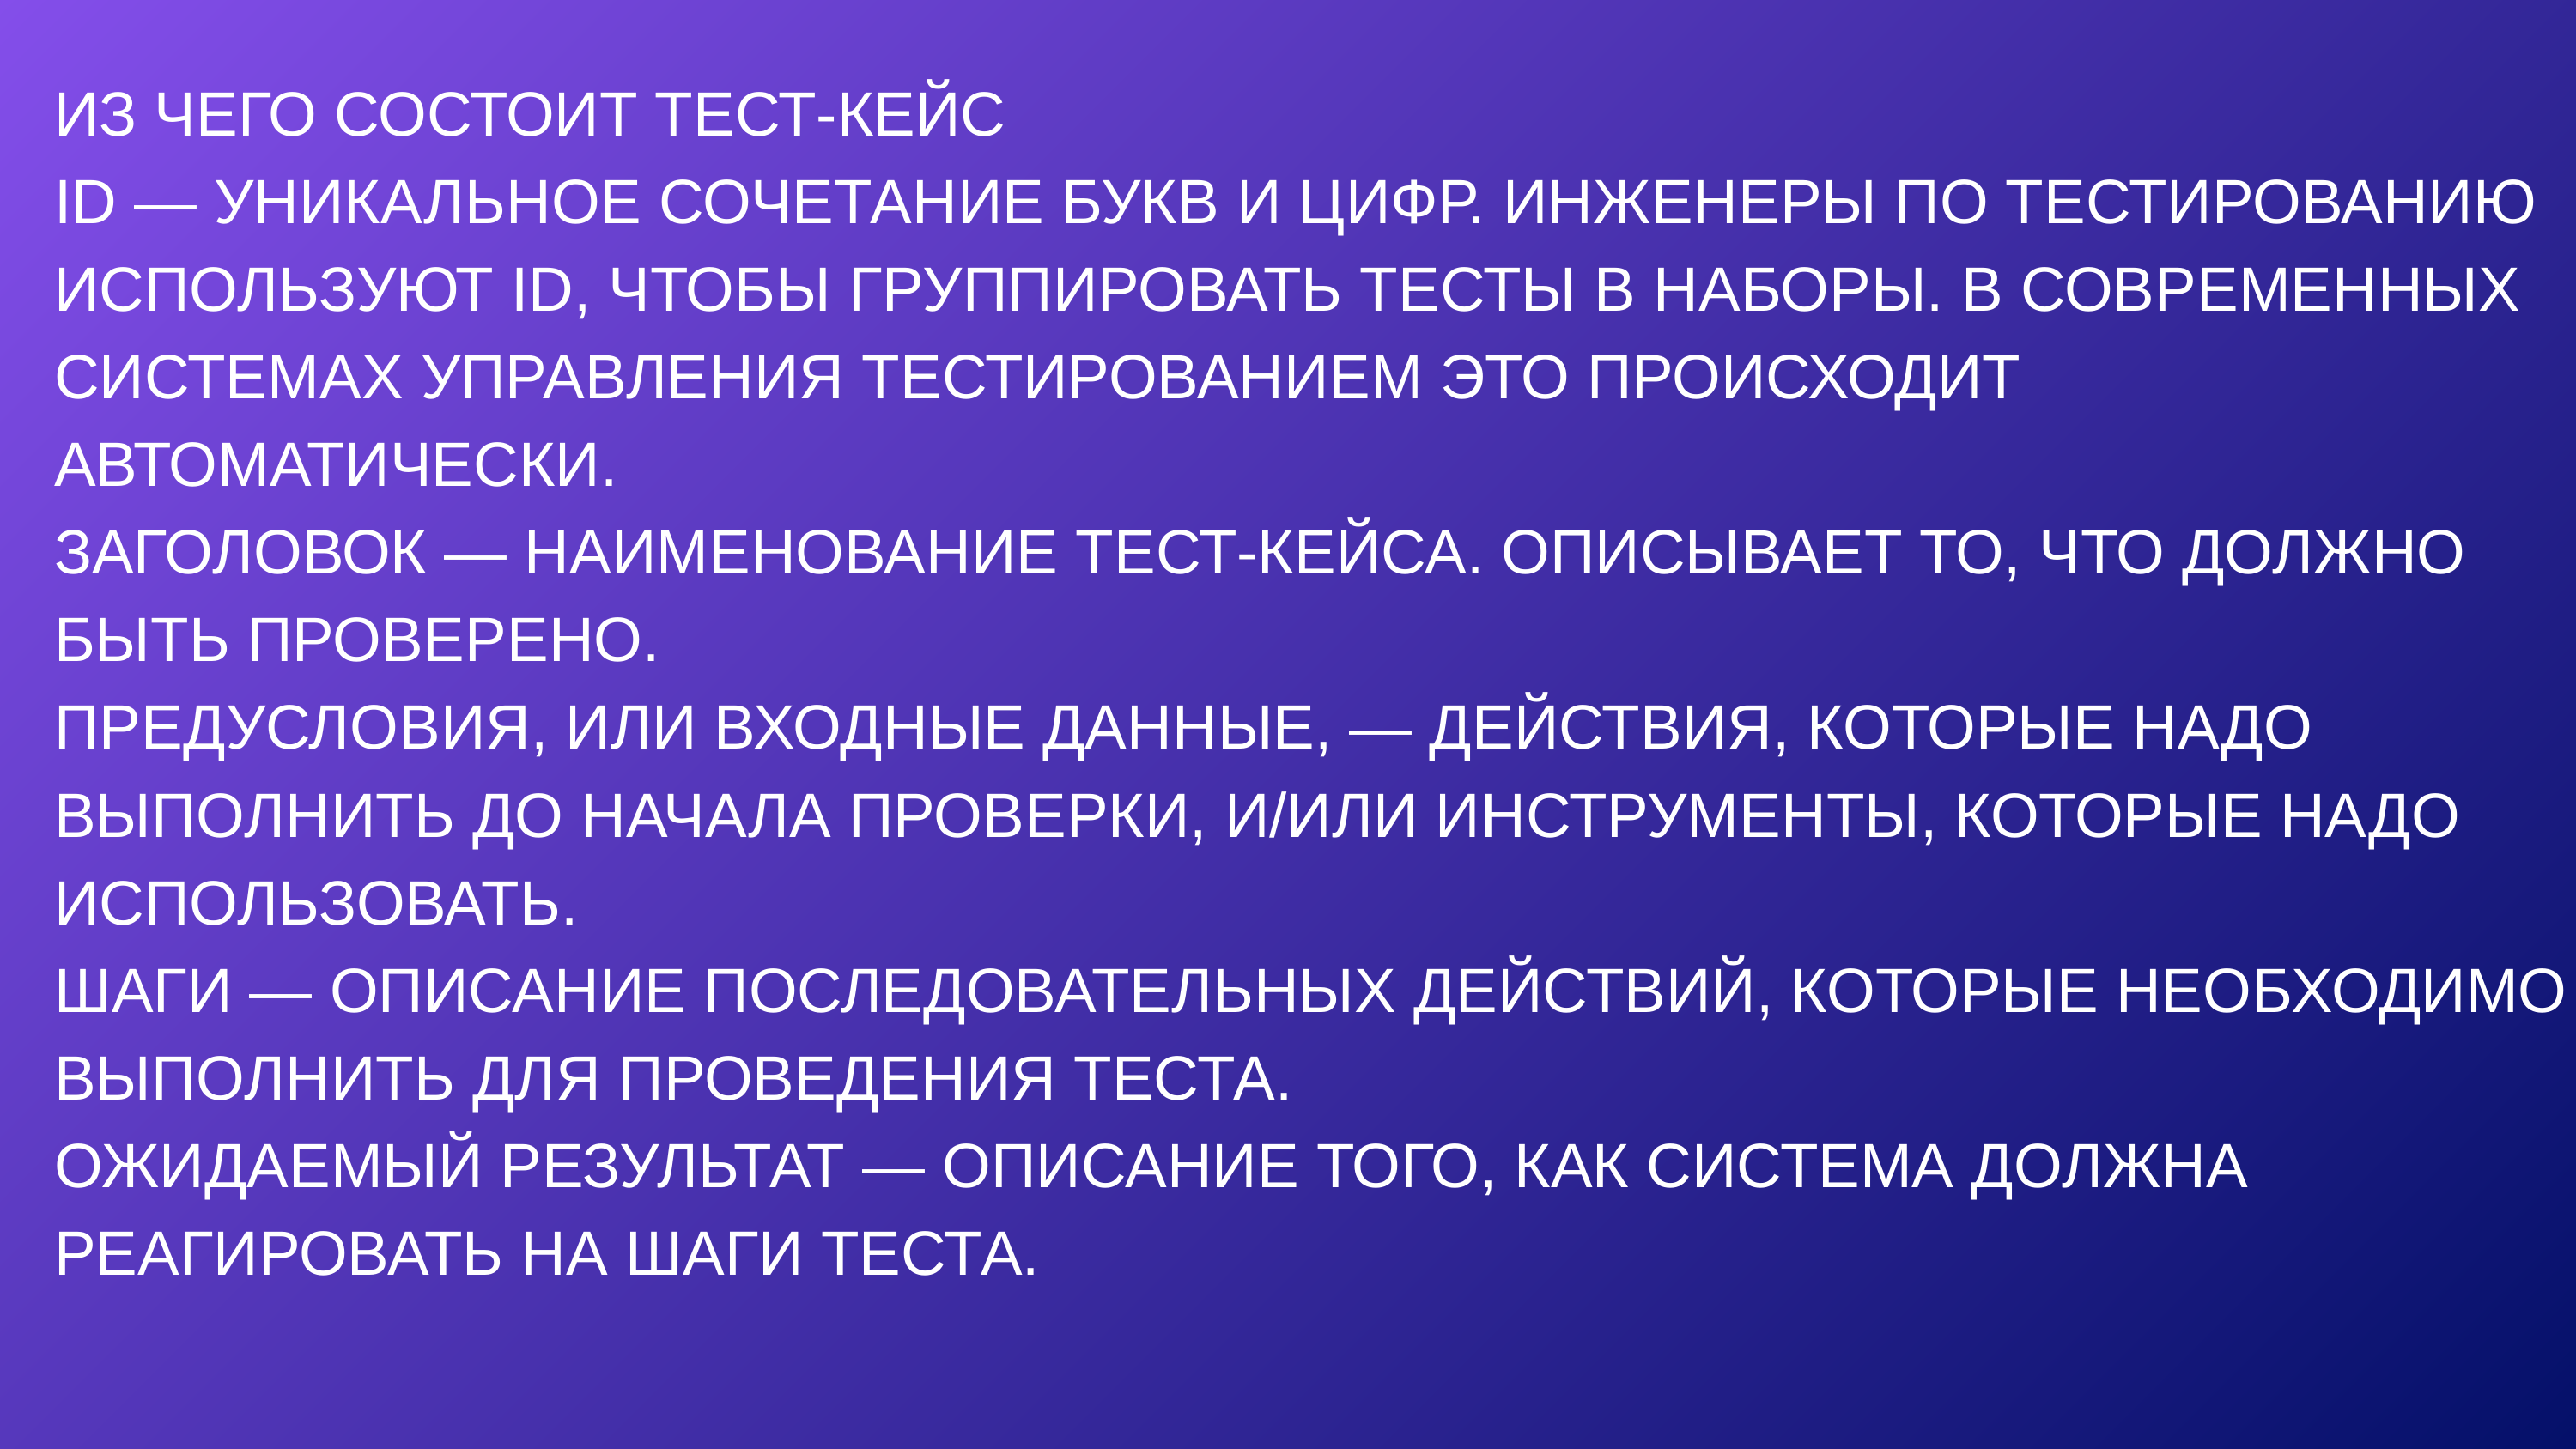

ИЗ ЧЕГО СОСТОИТ ТЕСТ-КЕЙС
ID — УНИКАЛЬНОЕ СОЧЕТАНИЕ БУКВ И ЦИФР. ИНЖЕНЕРЫ ПО ТЕСТИРОВАНИЮ ИСПОЛЬЗУЮТ ID, ЧТОБЫ ГРУППИРОВАТЬ ТЕСТЫ В НАБОРЫ. В СОВРЕМЕННЫХ СИСТЕМАХ УПРАВЛЕНИЯ ТЕСТИРОВАНИЕМ ЭТО ПРОИСХОДИТ АВТОМАТИЧЕСКИ.
ЗАГОЛОВОК — НАИМЕНОВАНИЕ ТЕСТ-КЕЙСА. ОПИСЫВАЕТ ТО, ЧТО ДОЛЖНО БЫТЬ ПРОВЕРЕНО.
ПРЕДУСЛОВИЯ, ИЛИ ВХОДНЫЕ ДАННЫЕ, — ДЕЙСТВИЯ, КОТОРЫЕ НАДО ВЫПОЛНИТЬ ДО НАЧАЛА ПРОВЕРКИ, И/ИЛИ ИНСТРУМЕНТЫ, КОТОРЫЕ НАДО ИСПОЛЬЗОВАТЬ.
ШАГИ — ОПИСАНИЕ ПОСЛЕДОВАТЕЛЬНЫХ ДЕЙСТВИЙ, КОТОРЫЕ НЕОБХОДИМО ВЫПОЛНИТЬ ДЛЯ ПРОВЕДЕНИЯ ТЕСТА.
ОЖИДАЕМЫЙ РЕЗУЛЬТАТ — ОПИСАНИЕ ТОГО, КАК СИСТЕМА ДОЛЖНА РЕАГИРОВАТЬ НА ШАГИ ТЕСТА.